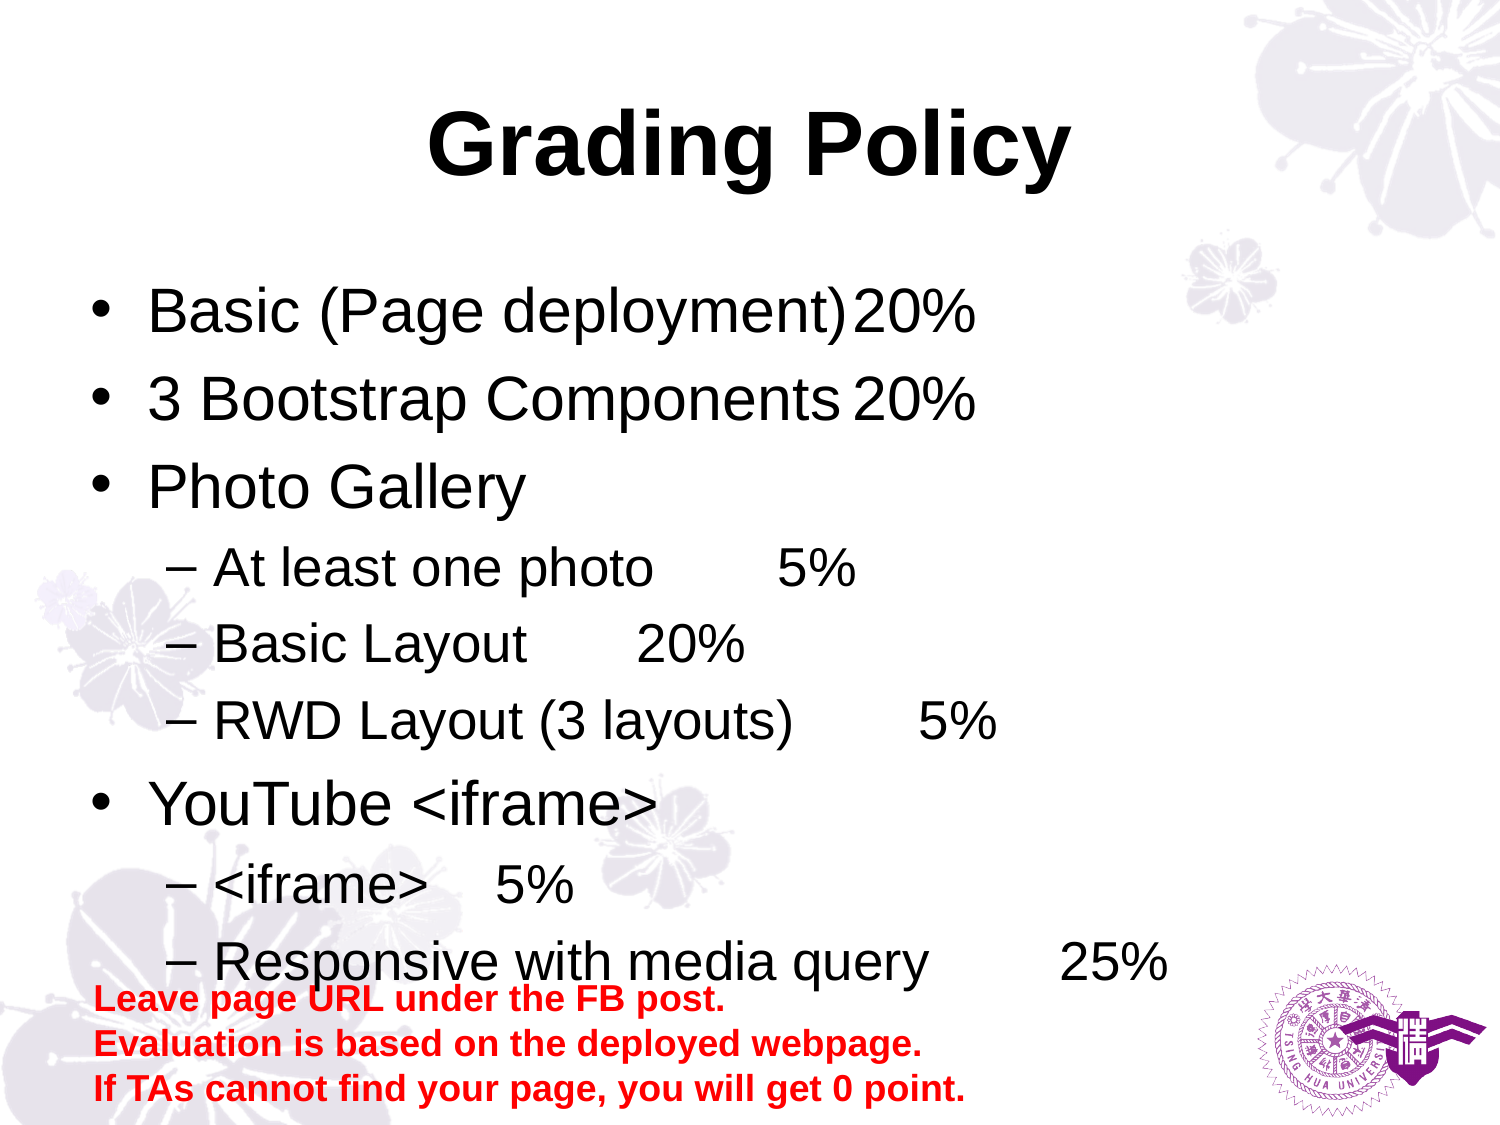

# Grading Policy
Basic (Page deployment)		20%
3 Bootstrap Components			20%
Photo Gallery
At least one photo				5%
Basic Layout					20%
RWD Layout (3 layouts)			5%
YouTube <iframe>
<iframe>					5%
Responsive with media query		25%

Leave page URL under the FB post.
Evaluation is based on the deployed webpage.
If TAs cannot find your page, you will get 0 point.